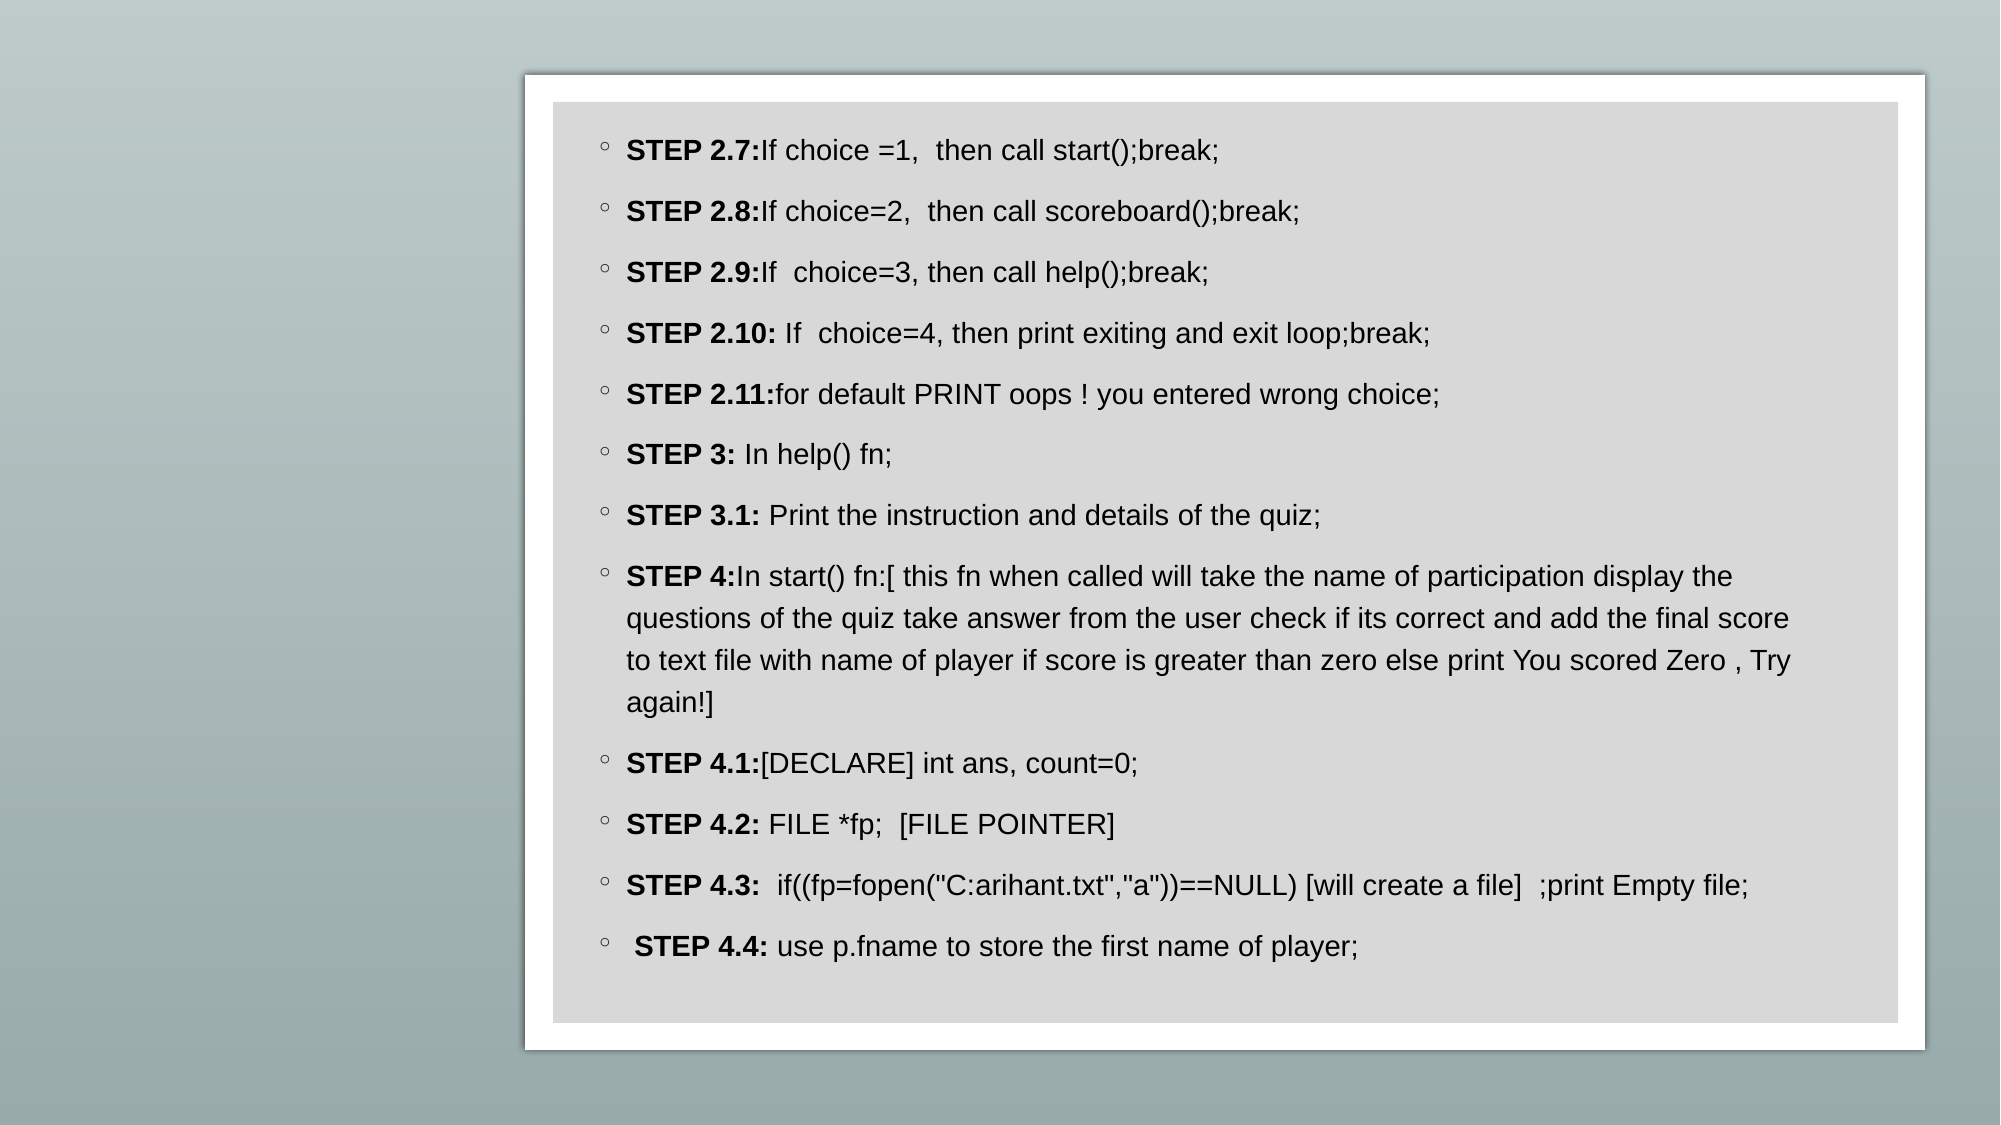

STEP 2.7:If choice =1,  then call start();break;
STEP 2.8:If choice=2,  then call scoreboard();break;
STEP 2.9:If  choice=3, then call help();break;
STEP 2.10: If  choice=4, then print exiting and exit loop;break;
STEP 2.11:for default PRINT oops ! you entered wrong choice;
STEP 3: In help() fn;
STEP 3.1: Print the instruction and details of the quiz;
STEP 4:In start() fn:[ this fn when called will take the name of participation display the questions of the quiz take answer from the user check if its correct and add the final score to text file with name of player if score is greater than zero else print You scored Zero , Try again!]
STEP 4.1:[DECLARE] int ans, count=0;
STEP 4.2: FILE *fp;  [FILE POINTER]
STEP 4.3:  if((fp=fopen("C:arihant.txt","a"))==NULL) [will create a file]  ;print Empty file;
 STEP 4.4: use p.fname to store the first name of player;